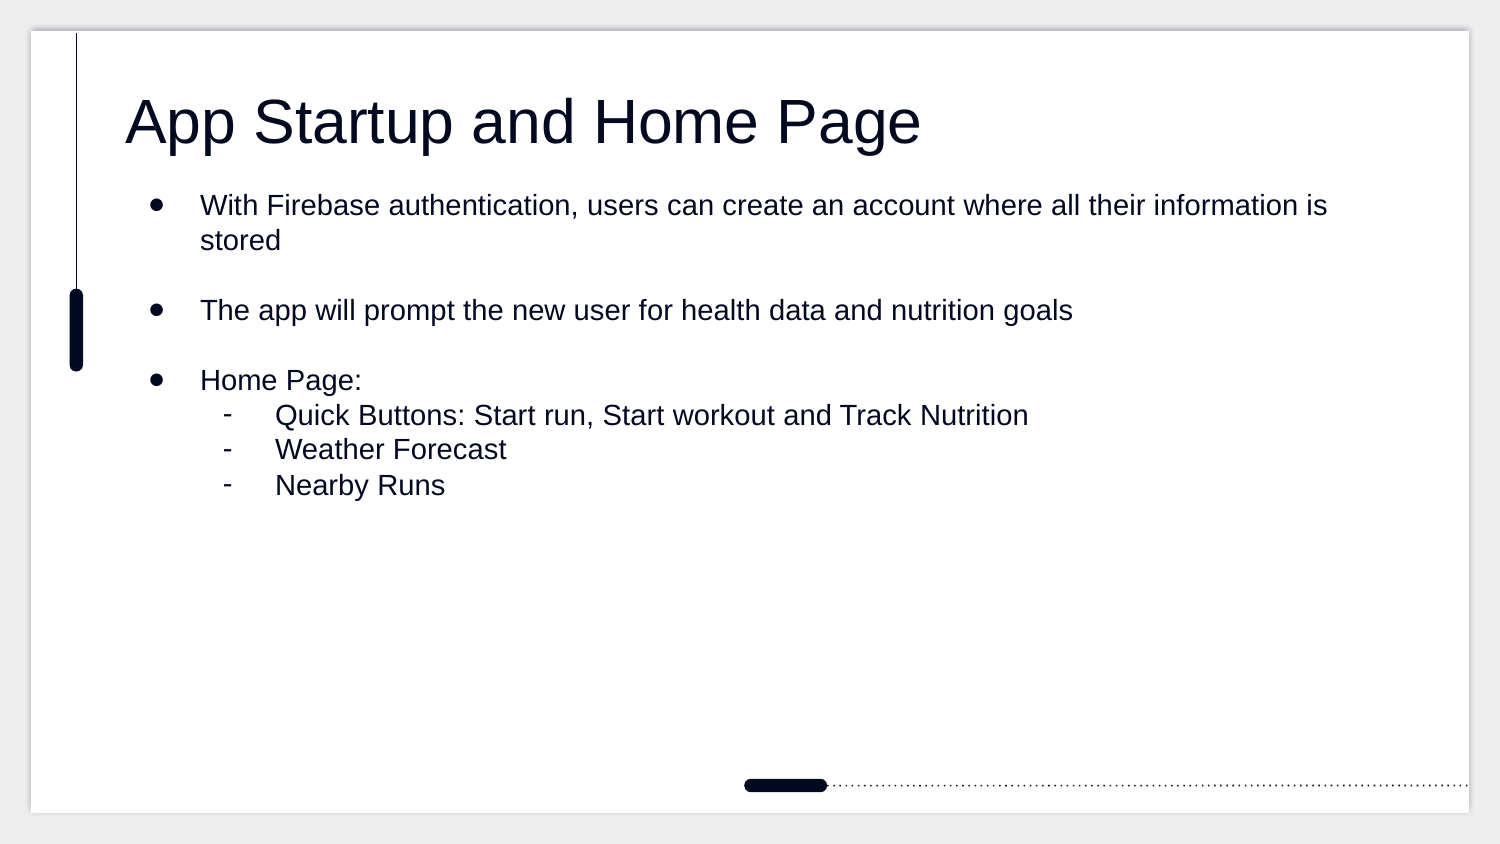

# App Startup and Home Page
With Firebase authentication, users can create an account where all their information is stored

The app will prompt the new user for health data and nutrition goals

Home Page:
Quick Buttons: Start run, Start workout and Track Nutrition
Weather Forecast
Nearby Runs